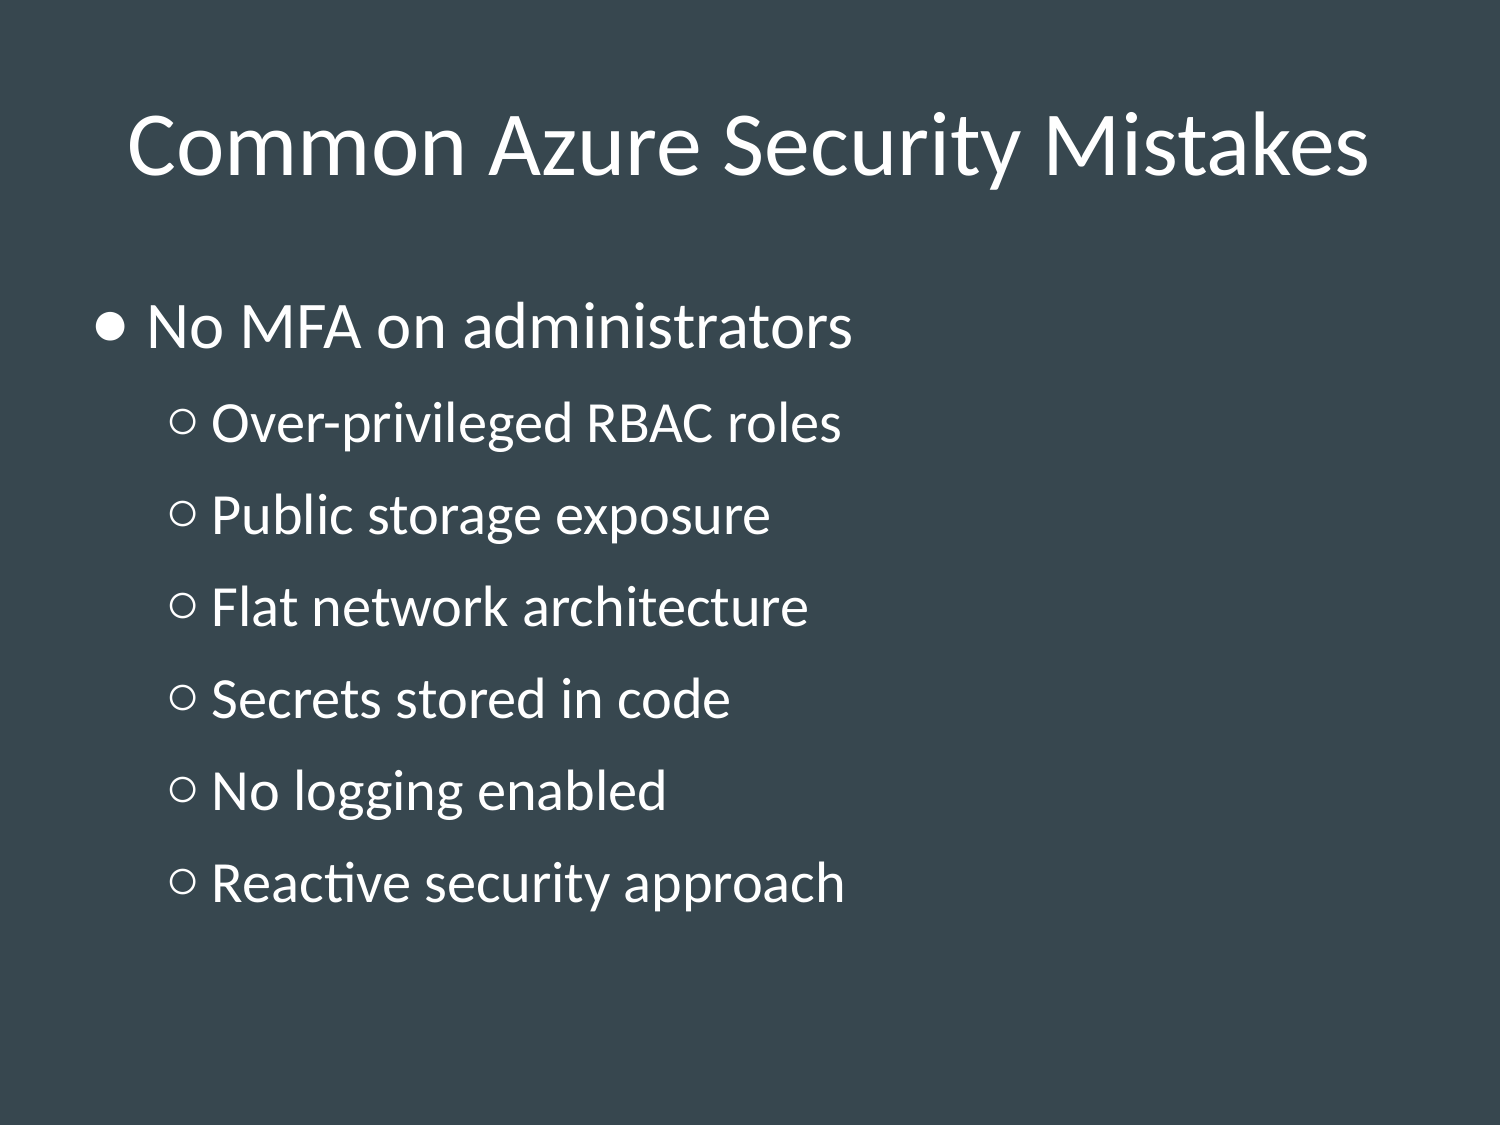

# Common Azure Security Mistakes
No MFA on administrators
Over-privileged RBAC roles
Public storage exposure
Flat network architecture
Secrets stored in code
No logging enabled
Reactive security approach